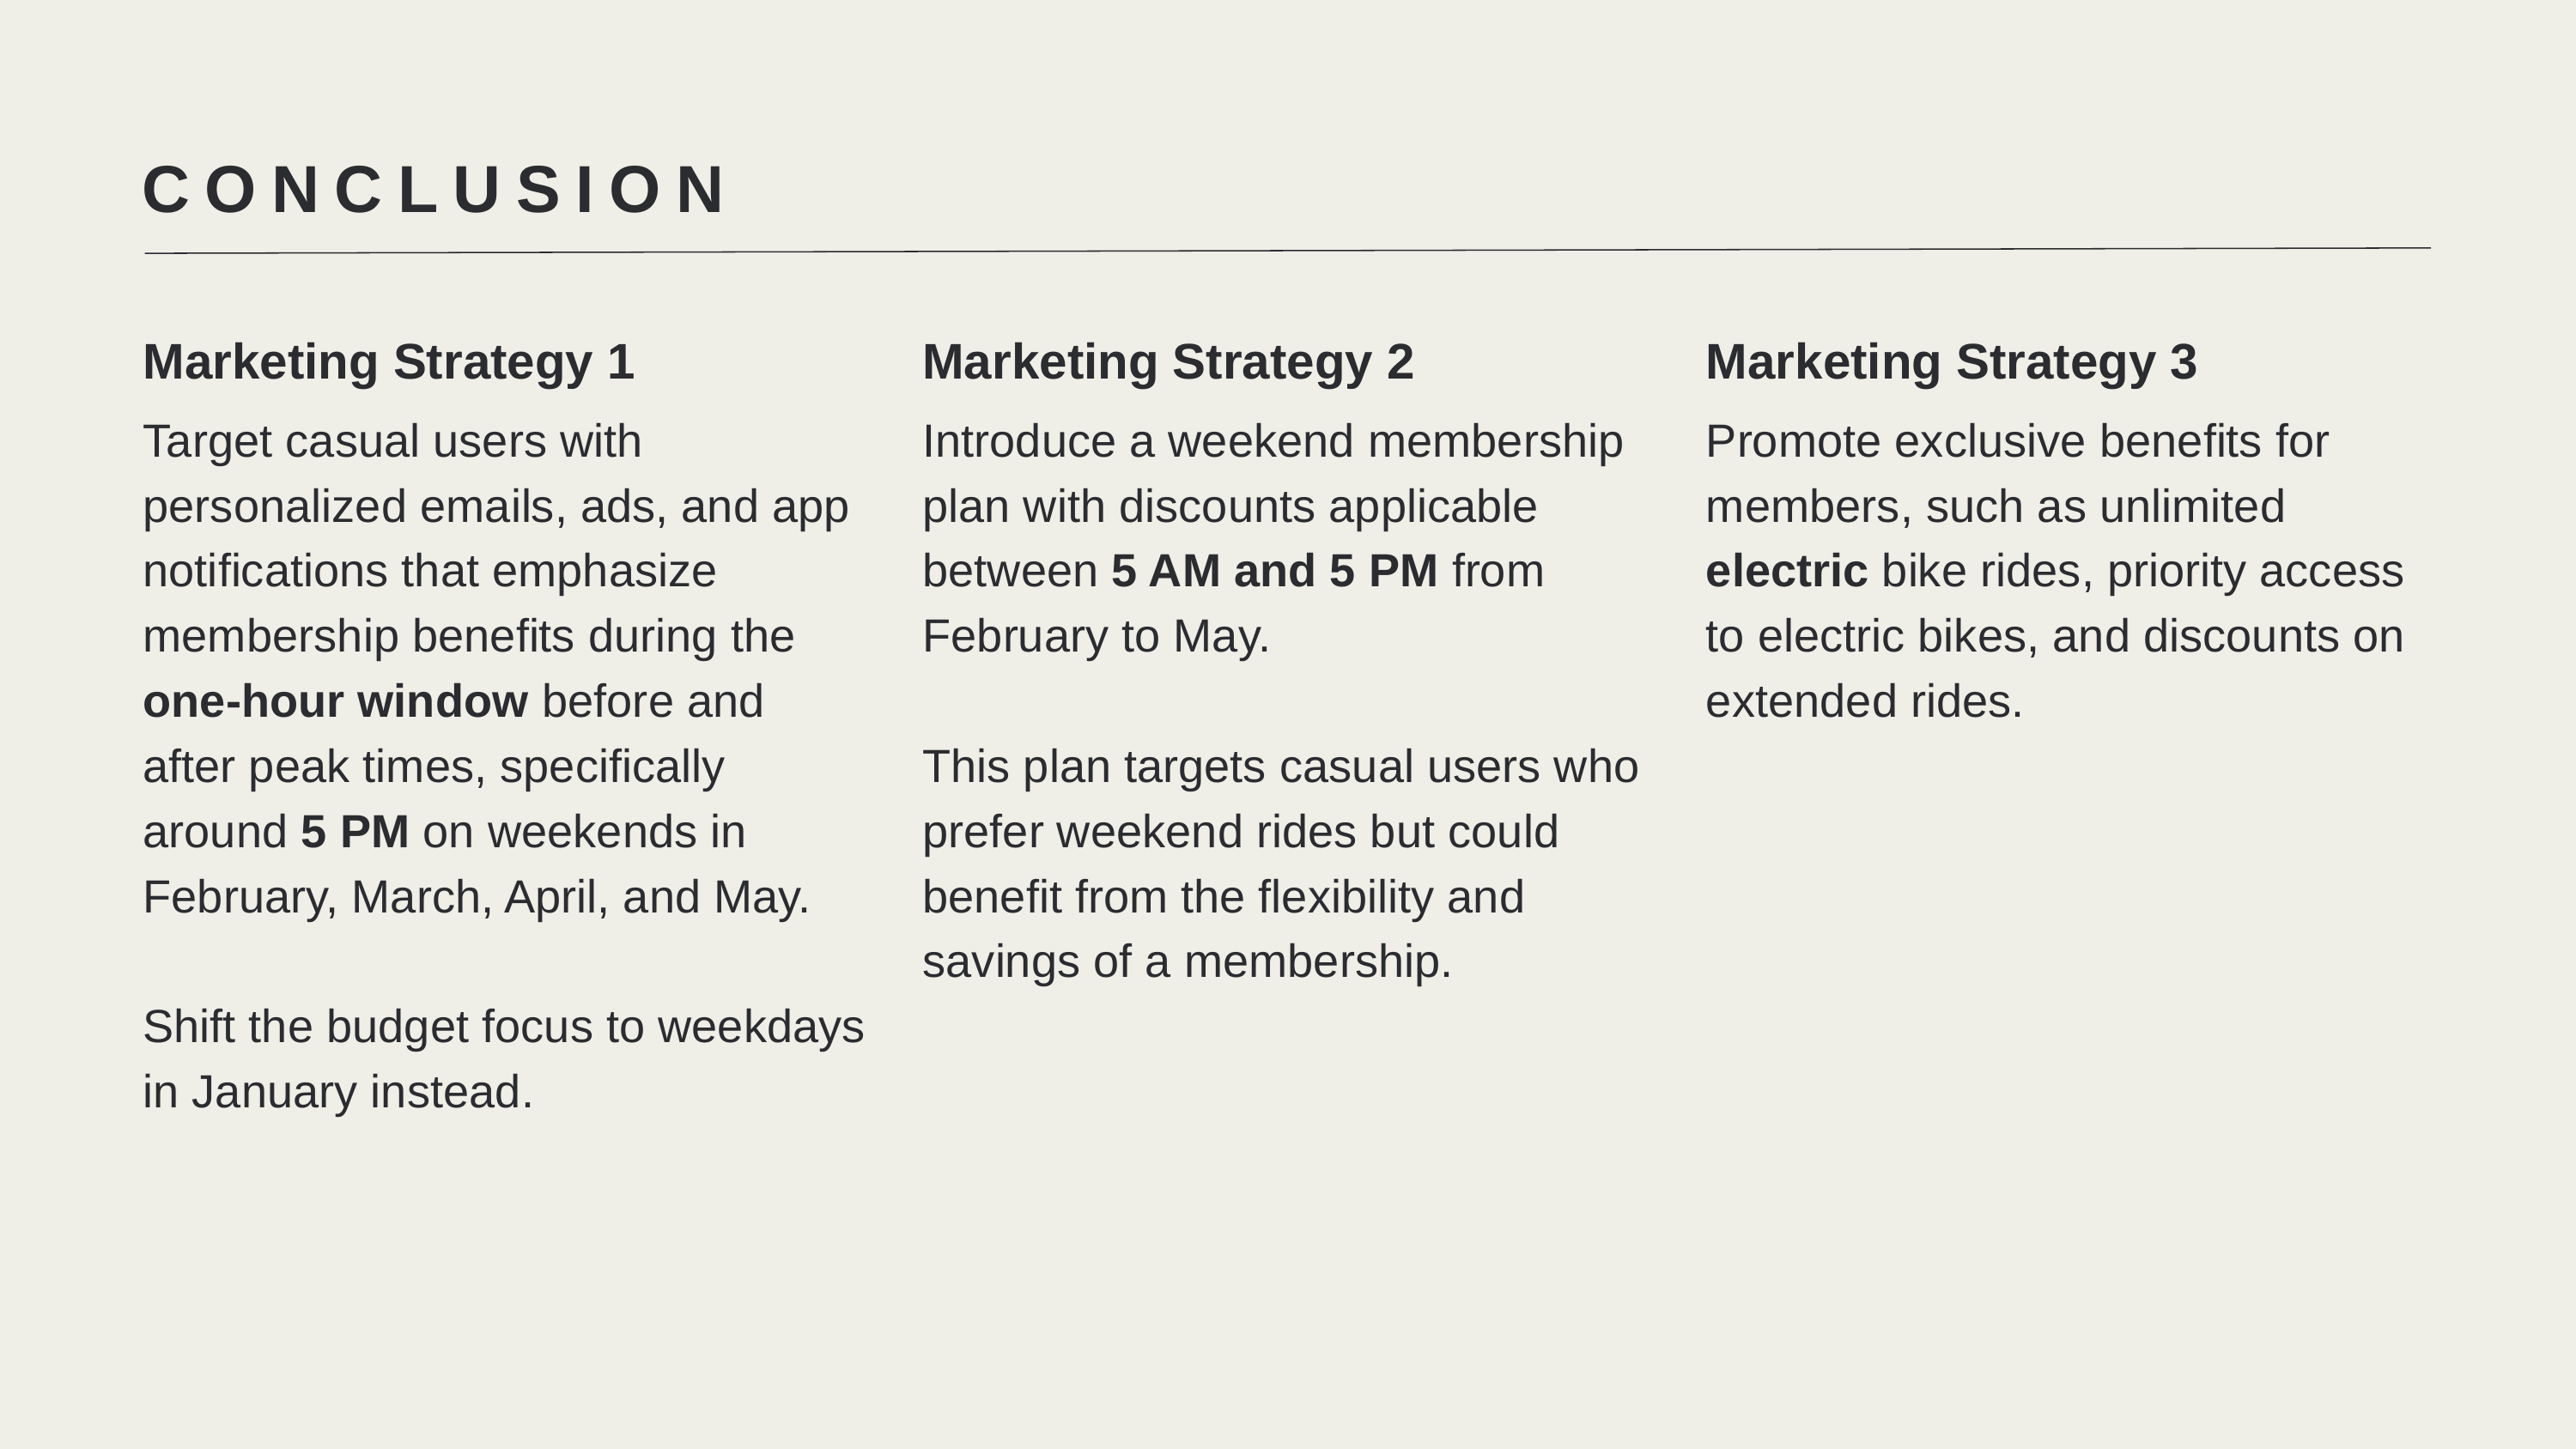

CONCLUSION

Marketing Strategy 1
Target casual users with personalized emails, ads, and app notifications that emphasize membership benefits during the one-hour window before and after peak times, specifically around 5 PM on weekends in February, March, April, and May.

Shift the budget focus to weekdays in January instead.
Marketing Strategy 2
Introduce a weekend membership plan with discounts applicable between 5 AM and 5 PM from February to May.

This plan targets casual users who prefer weekend rides but could benefit from the flexibility and savings of a membership.
Marketing Strategy 3
Promote exclusive benefits for members, such as unlimited electric bike rides, priority access to electric bikes, and discounts on extended rides.